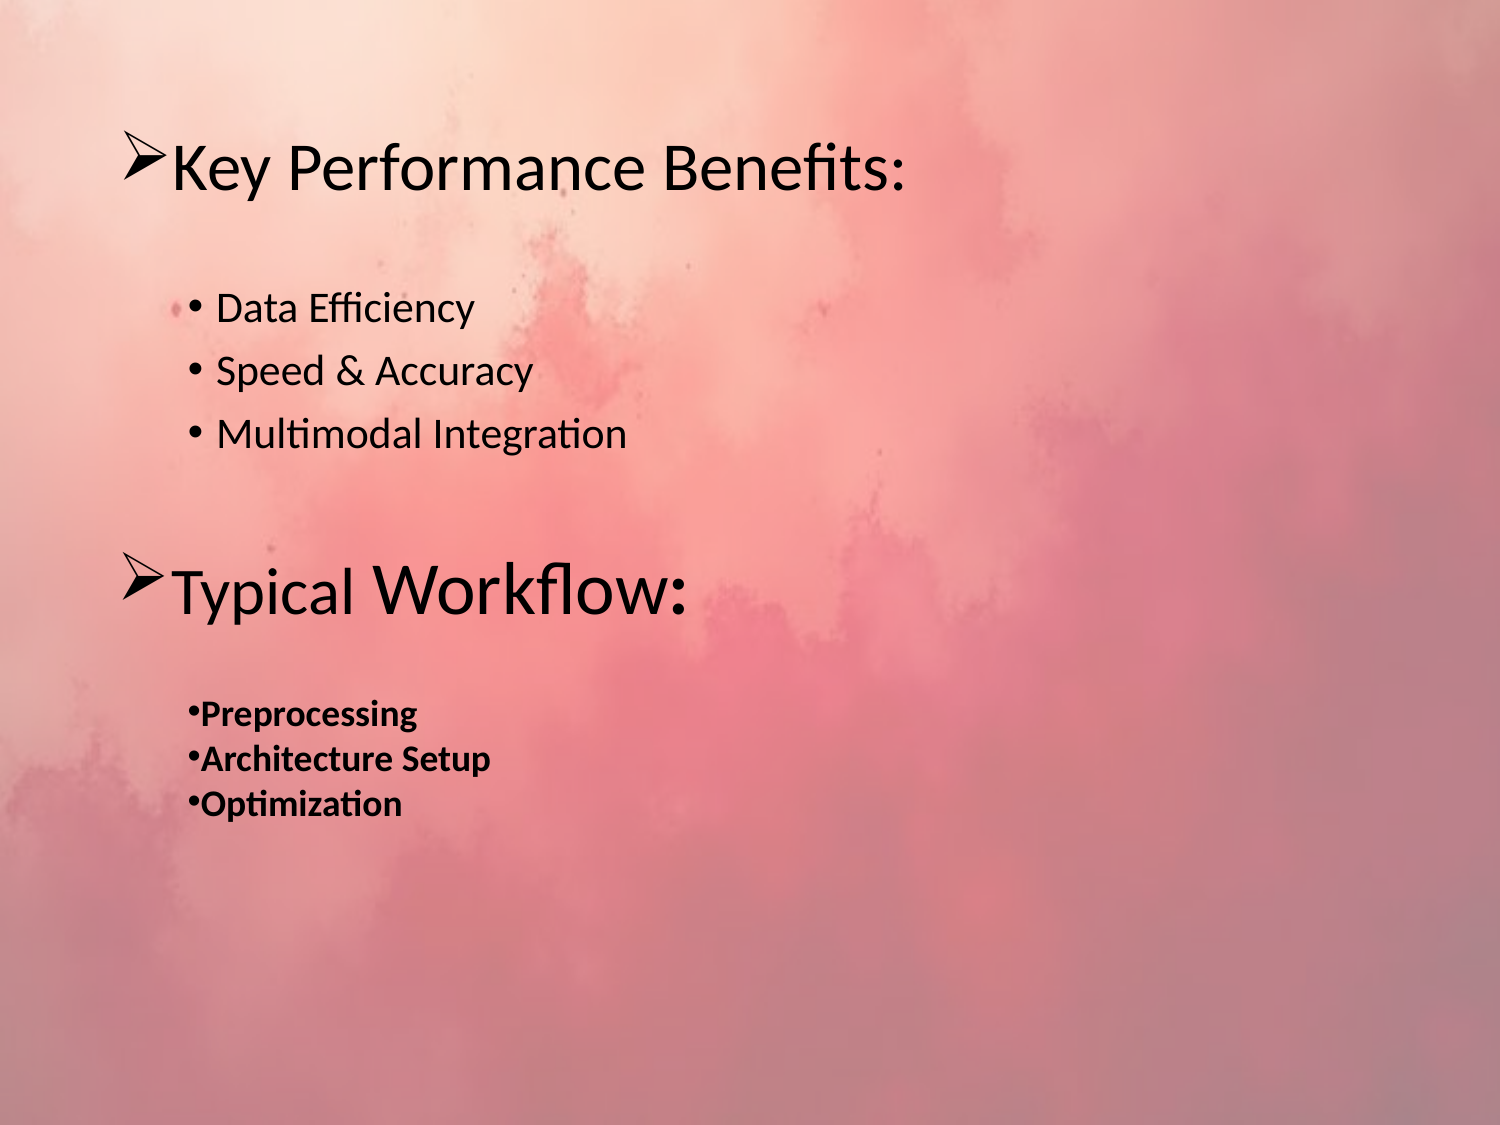

# Key Performance Benefits:
Data Efficiency
Speed & Accuracy
Multimodal Integration

Typical Workflow:
Preprocessing
Architecture Setup
Optimization